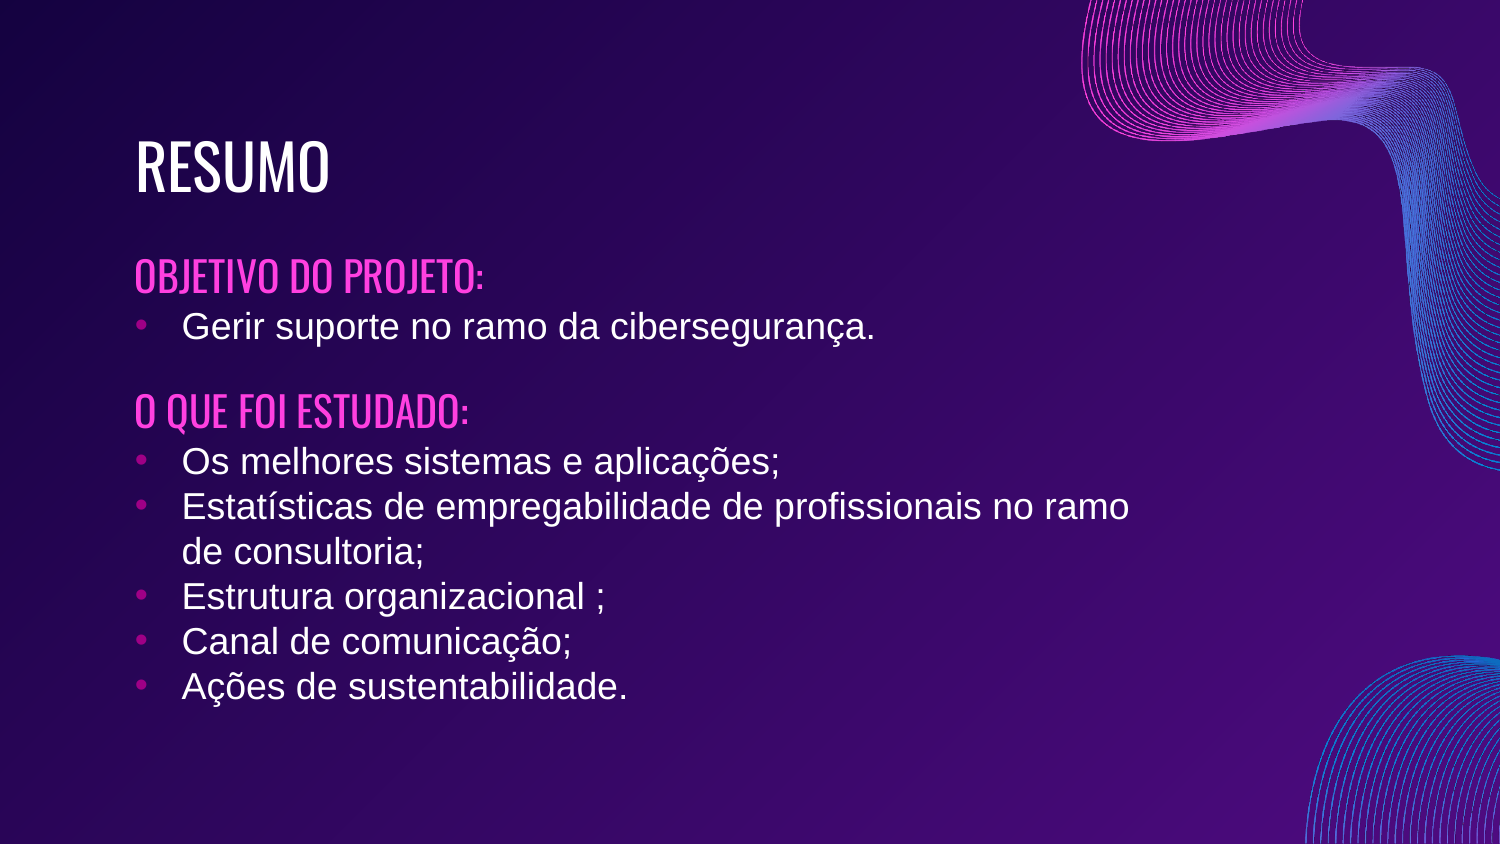

# RESUMO
OBJETIVO DO PROJETO:
Gerir suporte no ramo da cibersegurança.

O QUE FOI ESTUDADO:
Os melhores sistemas e aplicações;
Estatísticas de empregabilidade de profissionais no ramo de consultoria;
Estrutura organizacional ;
Canal de comunicação;
Ações de sustentabilidade.